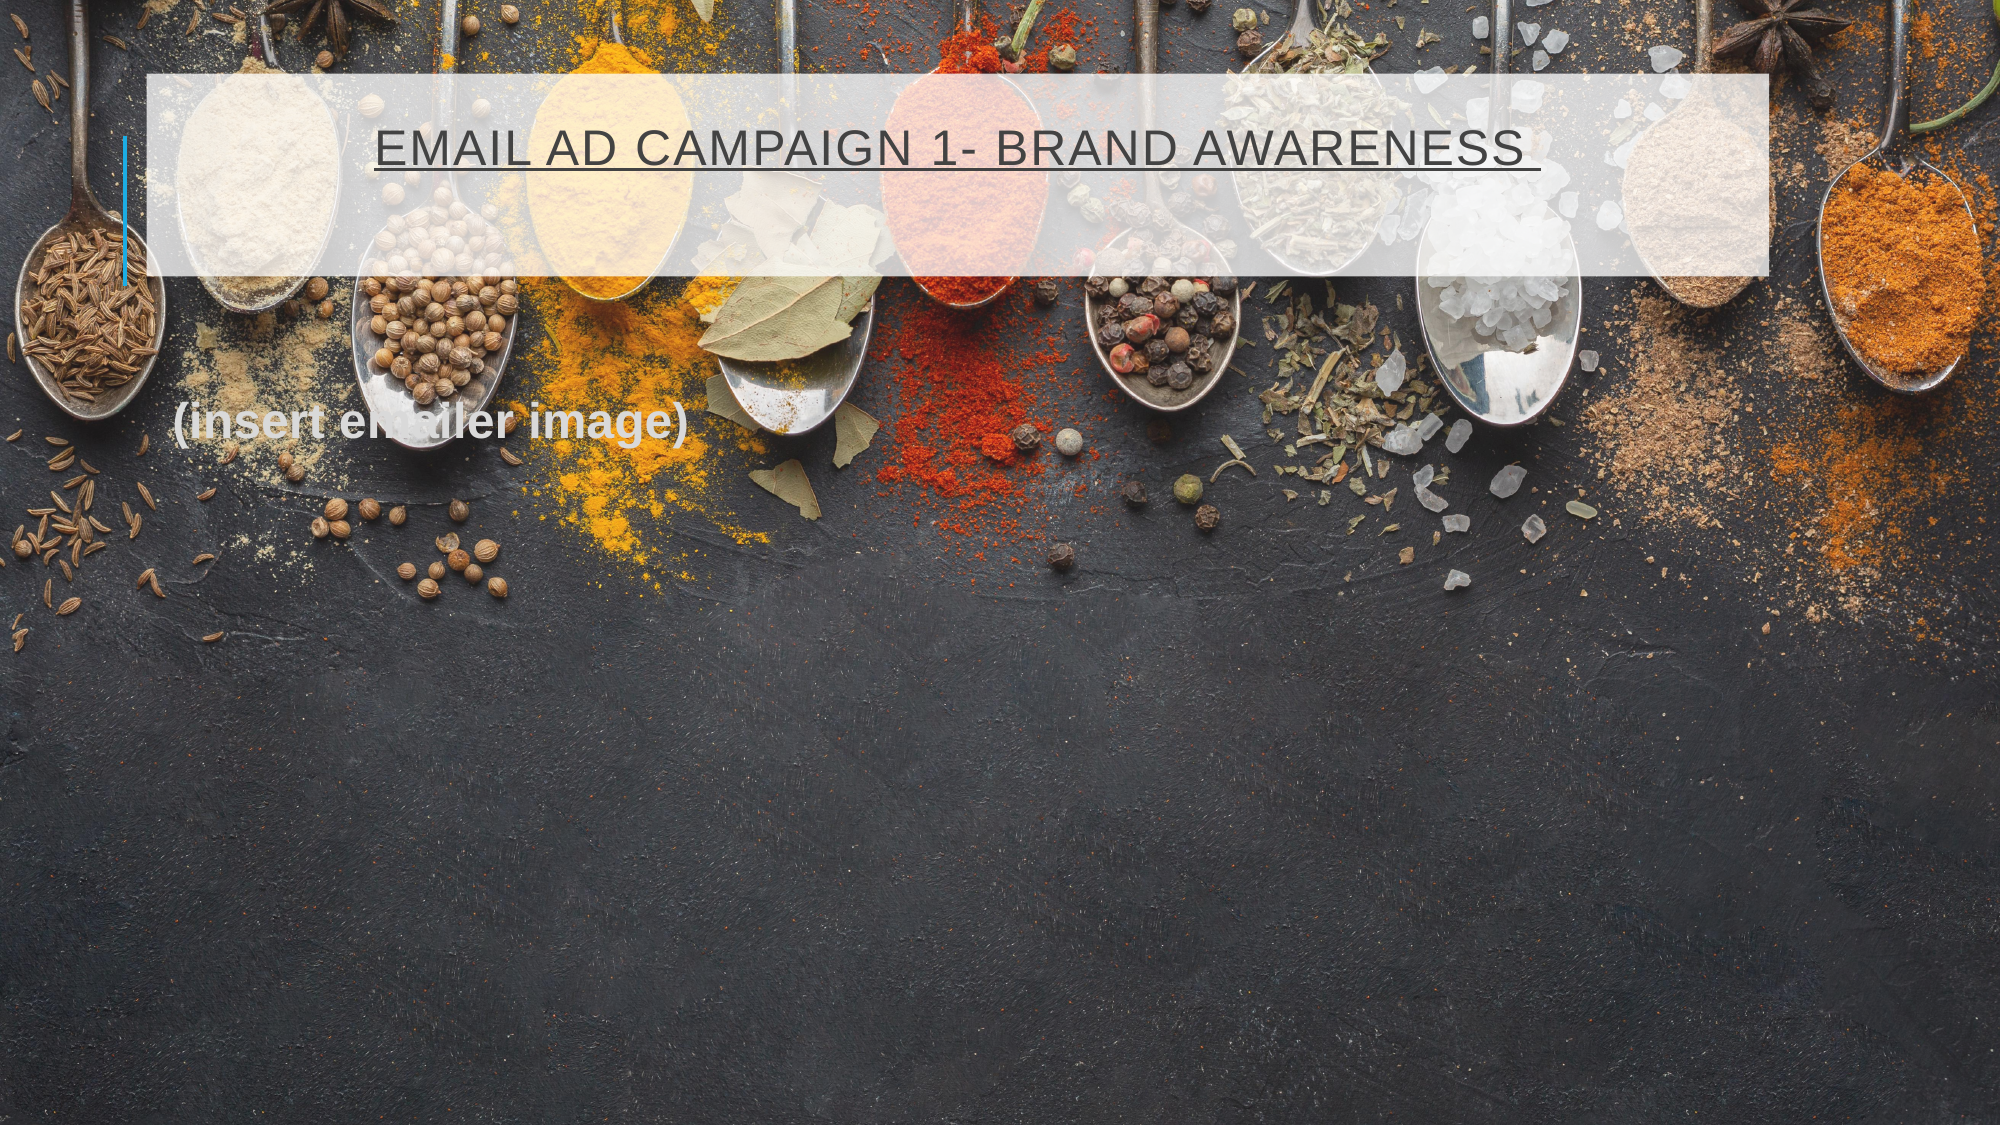

# Email Ad Campaign 1- Brand Awareness

(insert emailer image)